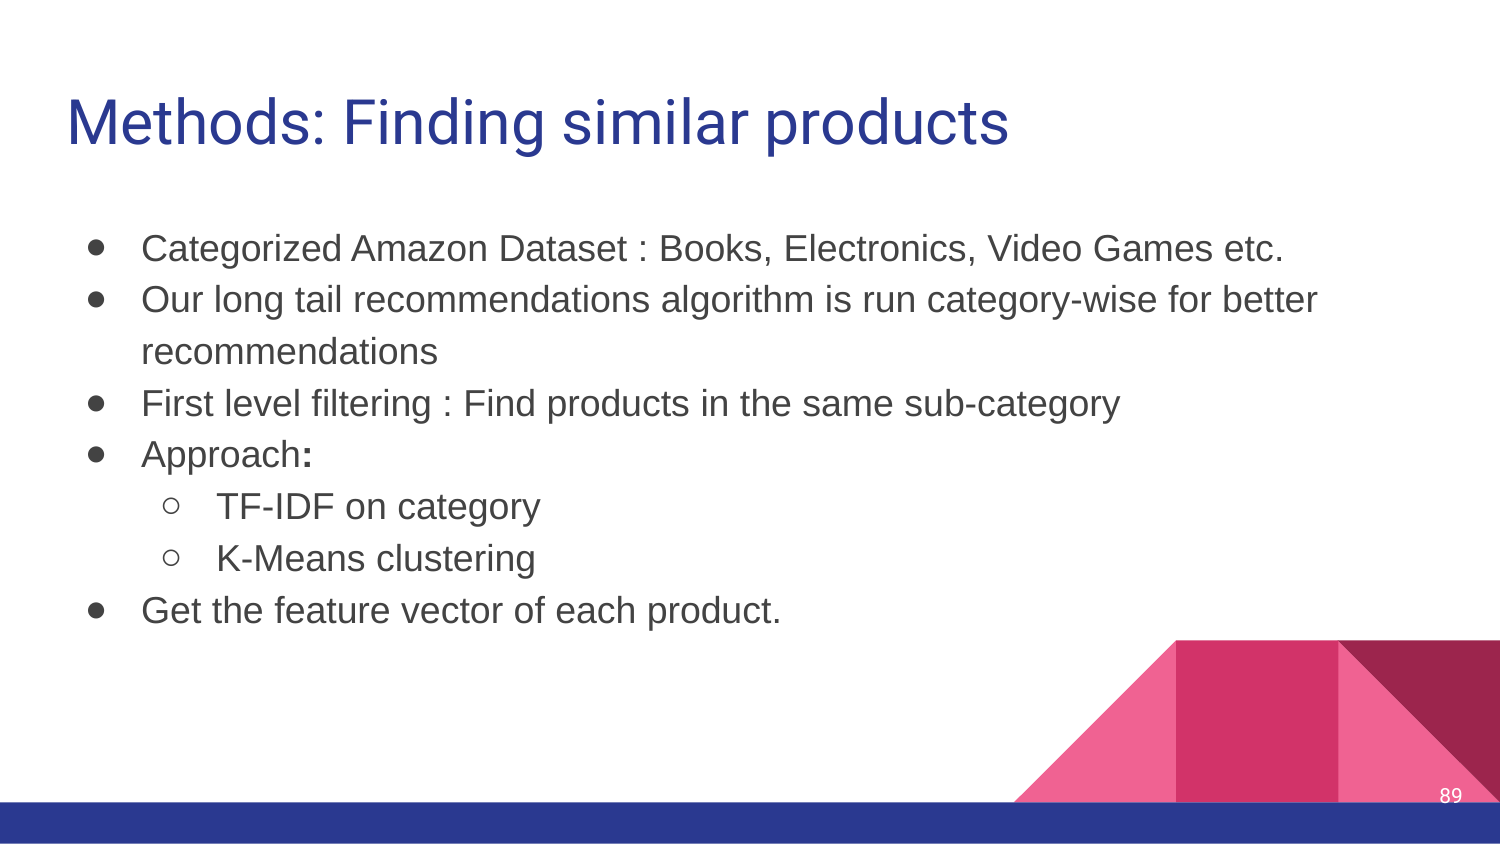

# Methods: Finding similar products
Categorized Amazon Dataset : Books, Electronics, Video Games etc.
Our long tail recommendations algorithm is run category-wise for better recommendations
First level filtering : Find products in the same sub-category
Approach:
TF-IDF on category
K-Means clustering
Get the feature vector of each product.
89